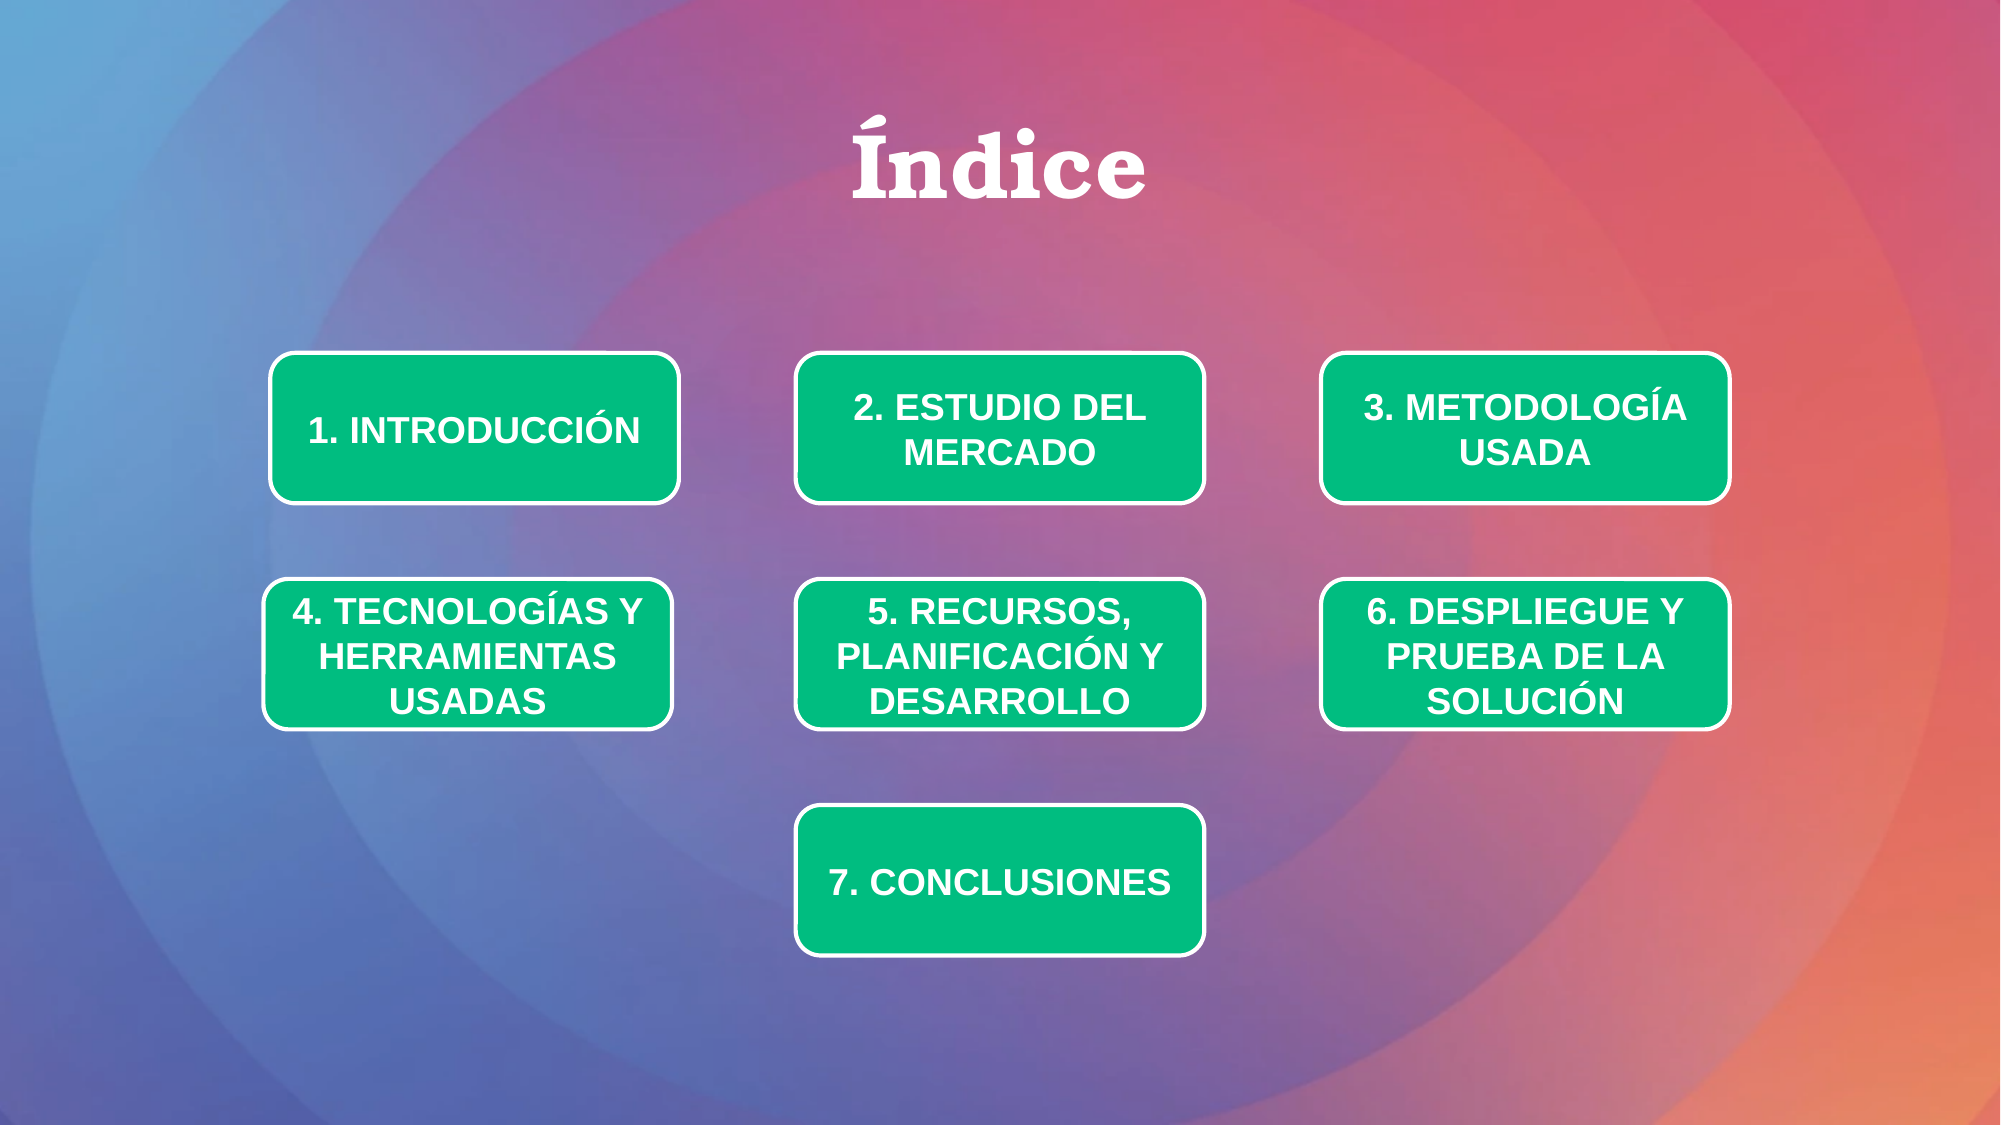

# Índice
1. Introducción
2. Estudio del mercado
3. Metodología usada
4. Tecnologías y herramientas usadas
5. Recursos, planificación y desarrollo
6. Despliegue y prueba de la solución
7. Conclusiones